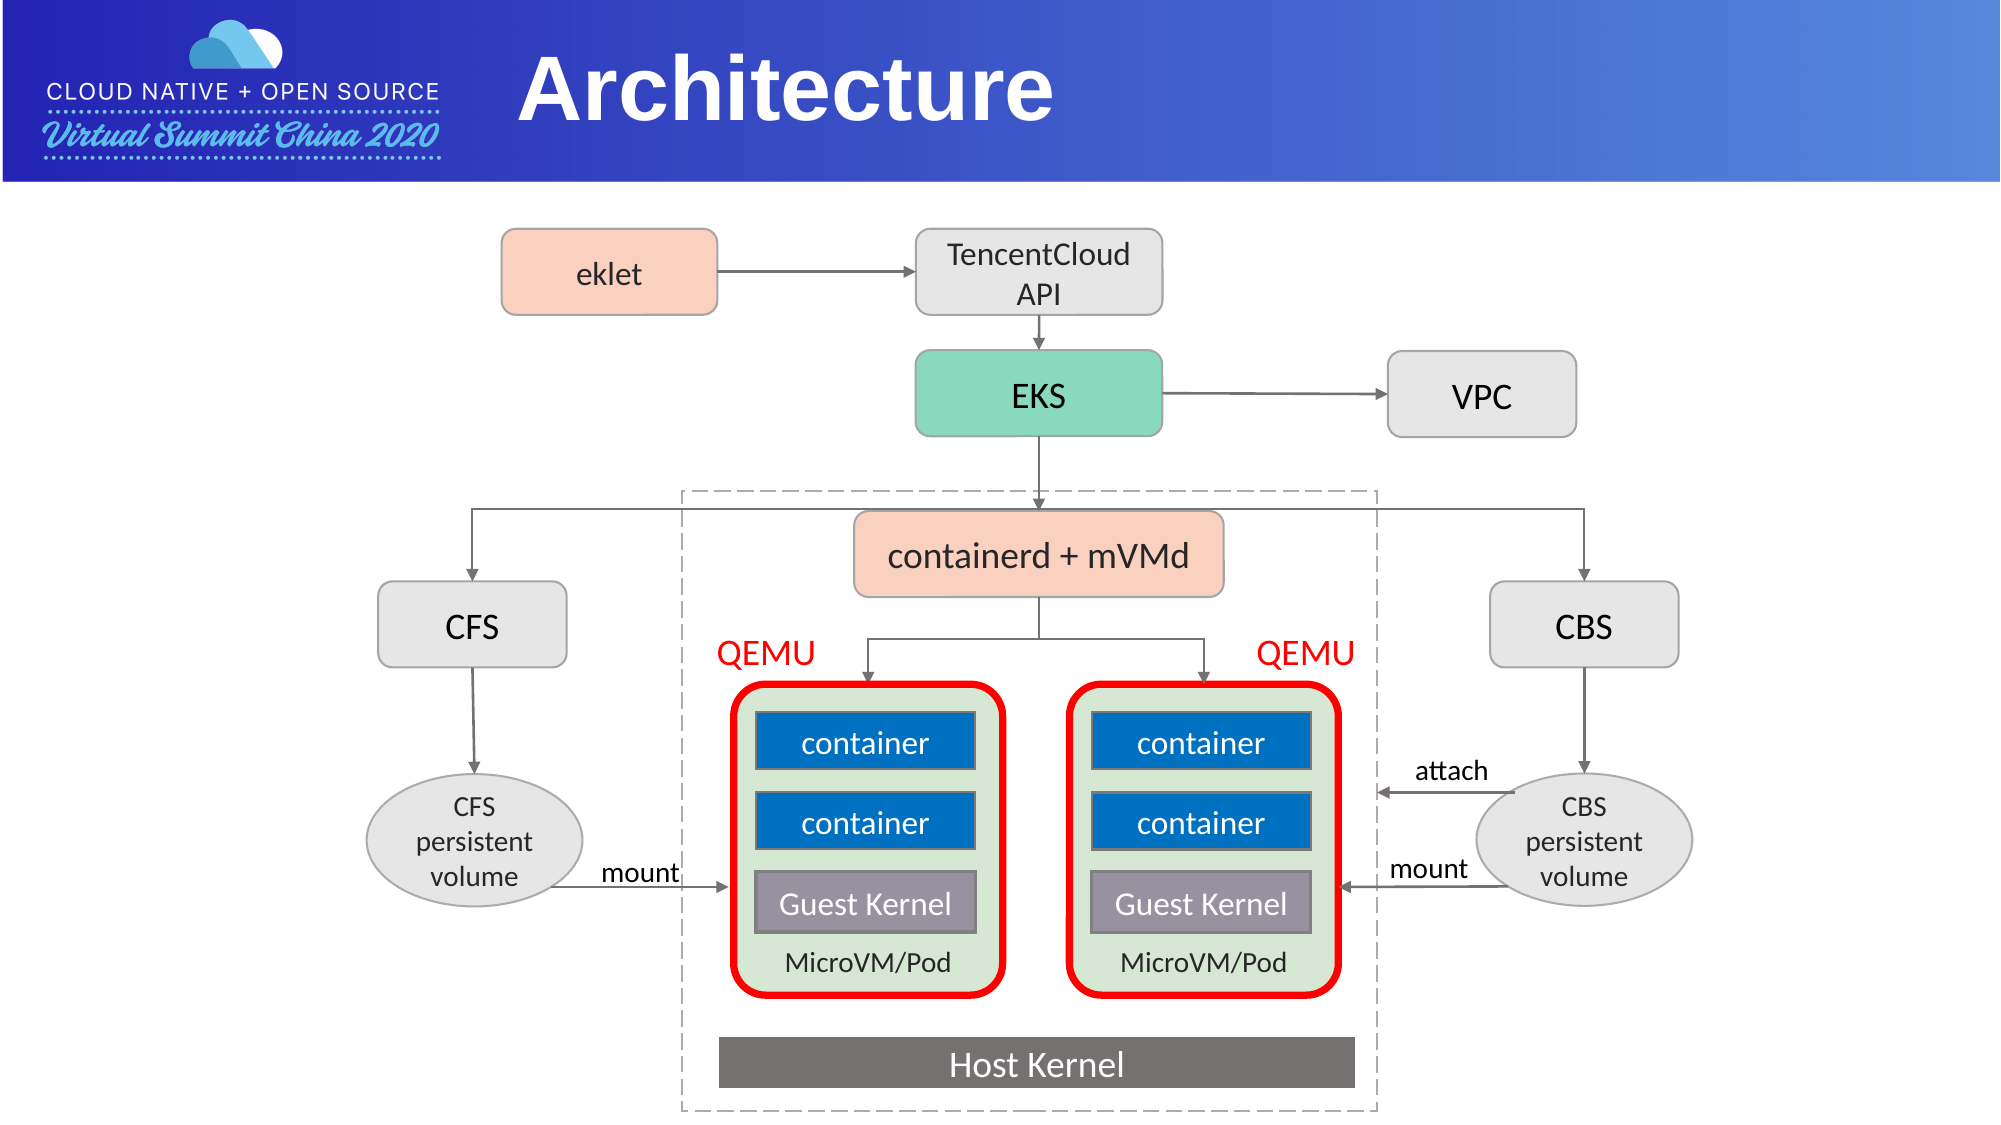

Architecture
eklet
TencentCloud
API
EKS
VPC

containerd + mVMd
CFS
CBS
QEMU
QEMU
MicroVM/Pod
MicroVM/Pod
container
container
attach
CBS
persistent
volume
CFS
persistent
volume
container
container
mount
mount
Guest Kernel
Guest Kernel
Host Kernel